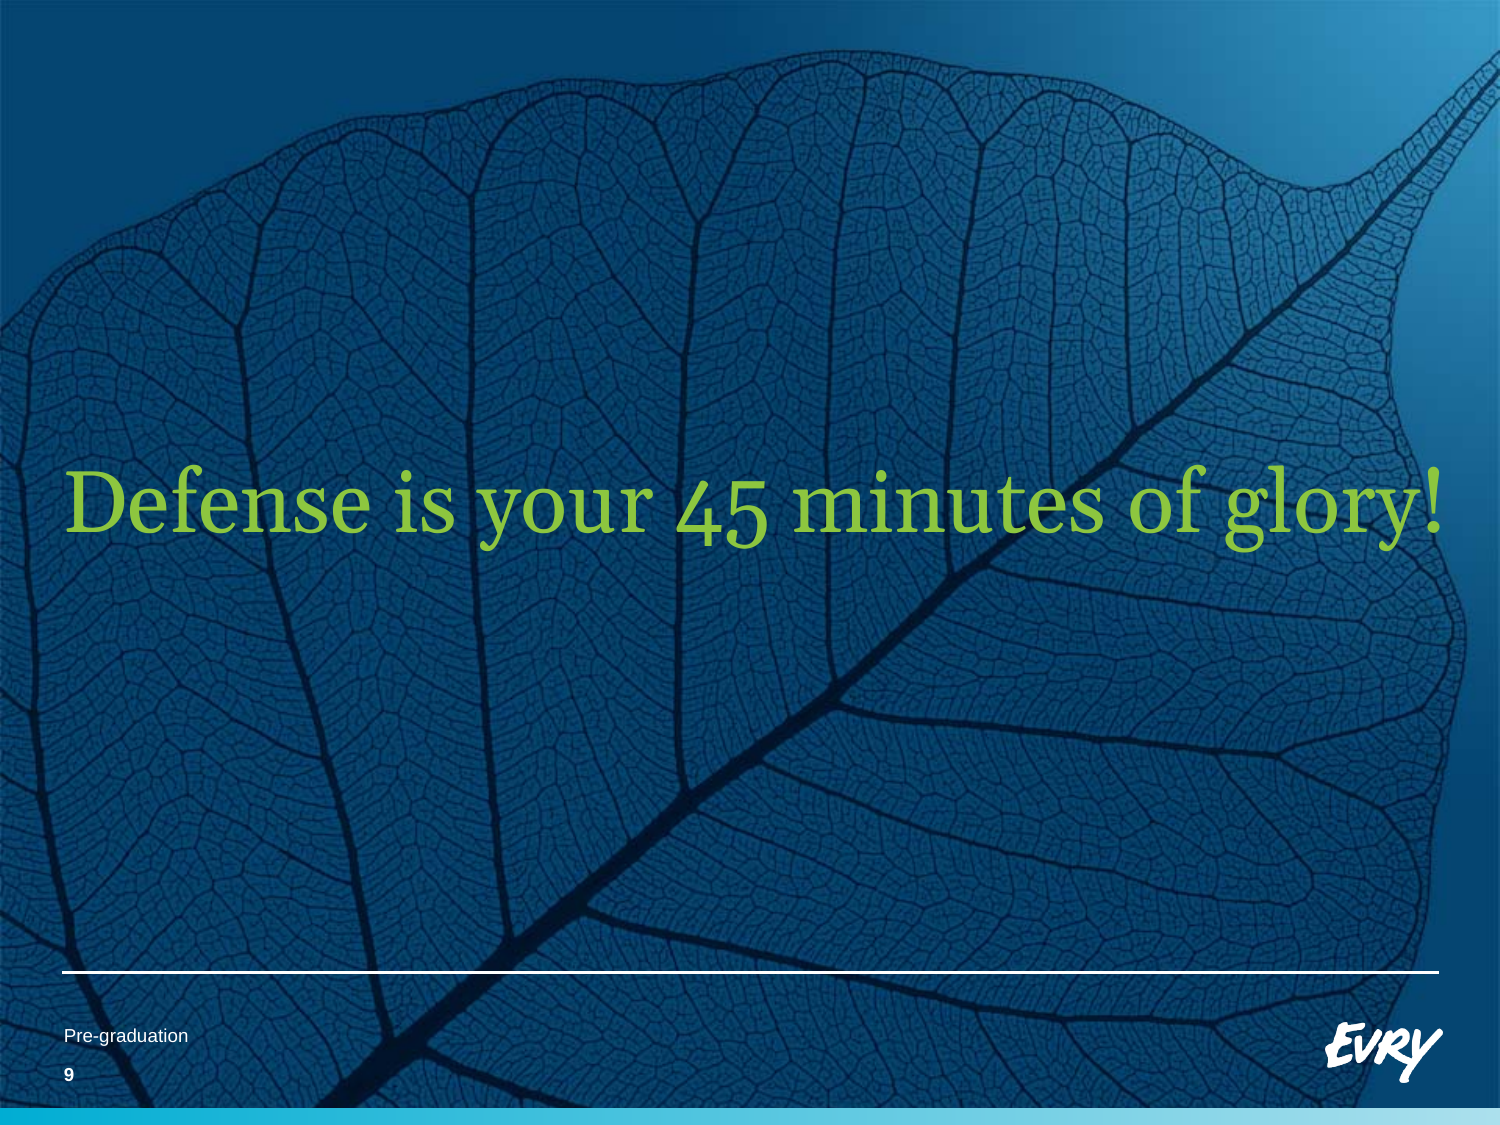

Defense is your 45 minutes of glory!
Pre-graduation
9